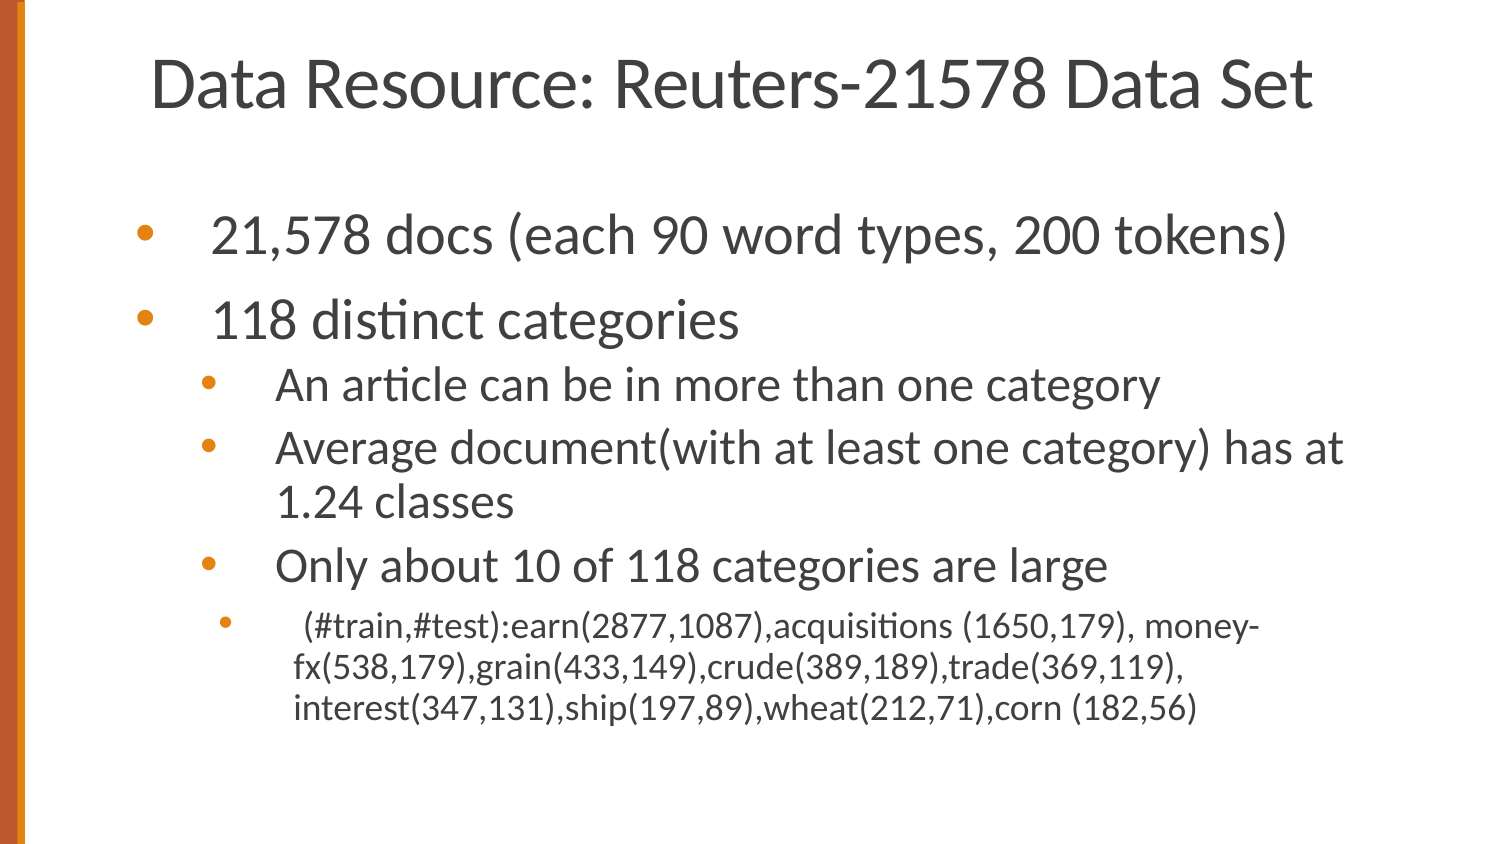

# Data Resource: Reuters-21578 Data Set
21,578 docs (each 90 word types, 200 tokens)
118 distinct categories
An article can be in more than one category
Average document(with at least one category) has at 1.24 classes
Only about 10 of 118 categories are large
 (#train,#test):earn(2877,1087),acquisitions (1650,179), money-fx(538,179),grain(433,149),crude(389,189),trade(369,119),
interest(347,131),ship(197,89),wheat(212,71),corn (182,56)